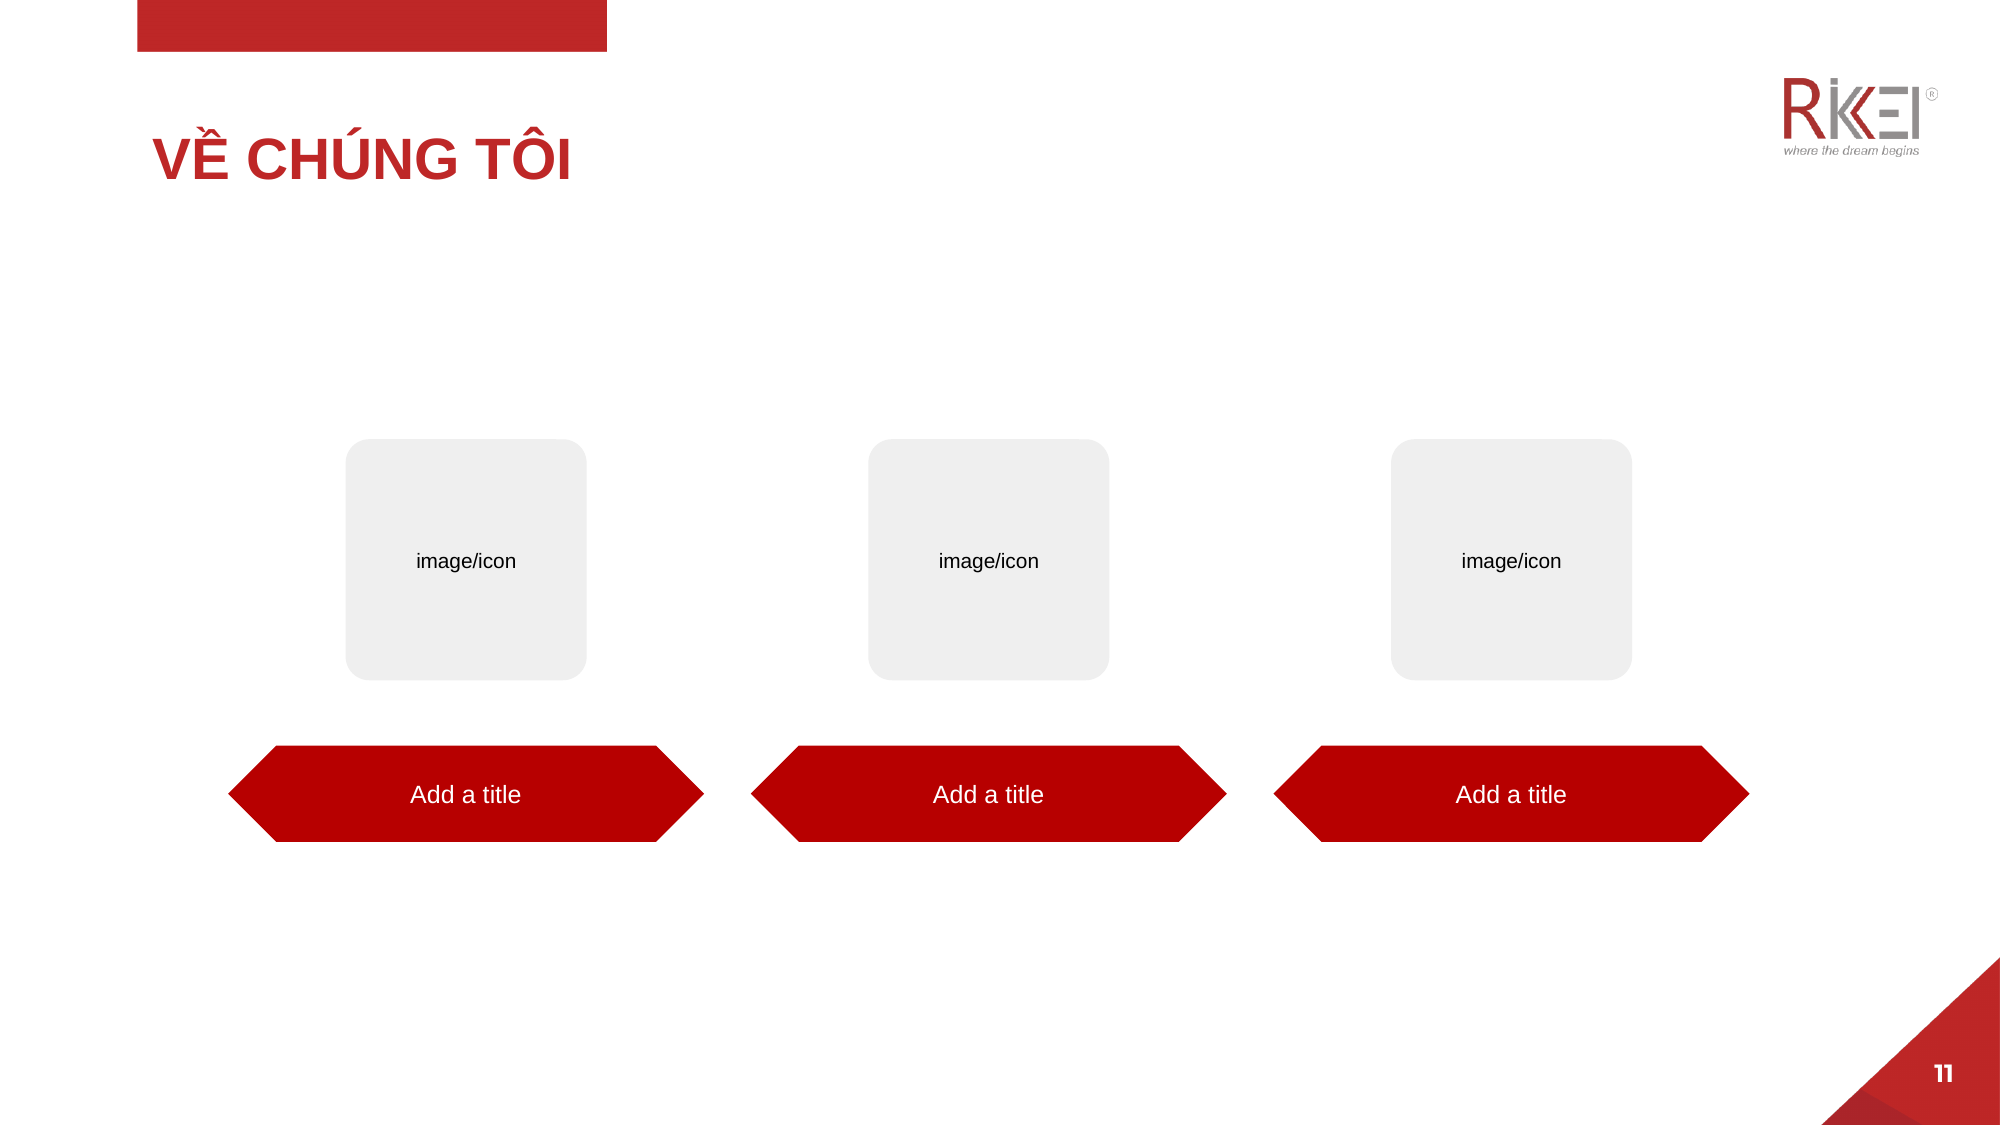

# VỀ CHÚNG TÔI
image/icon
image/icon
image/icon
Add a title
Add a title
Add a title